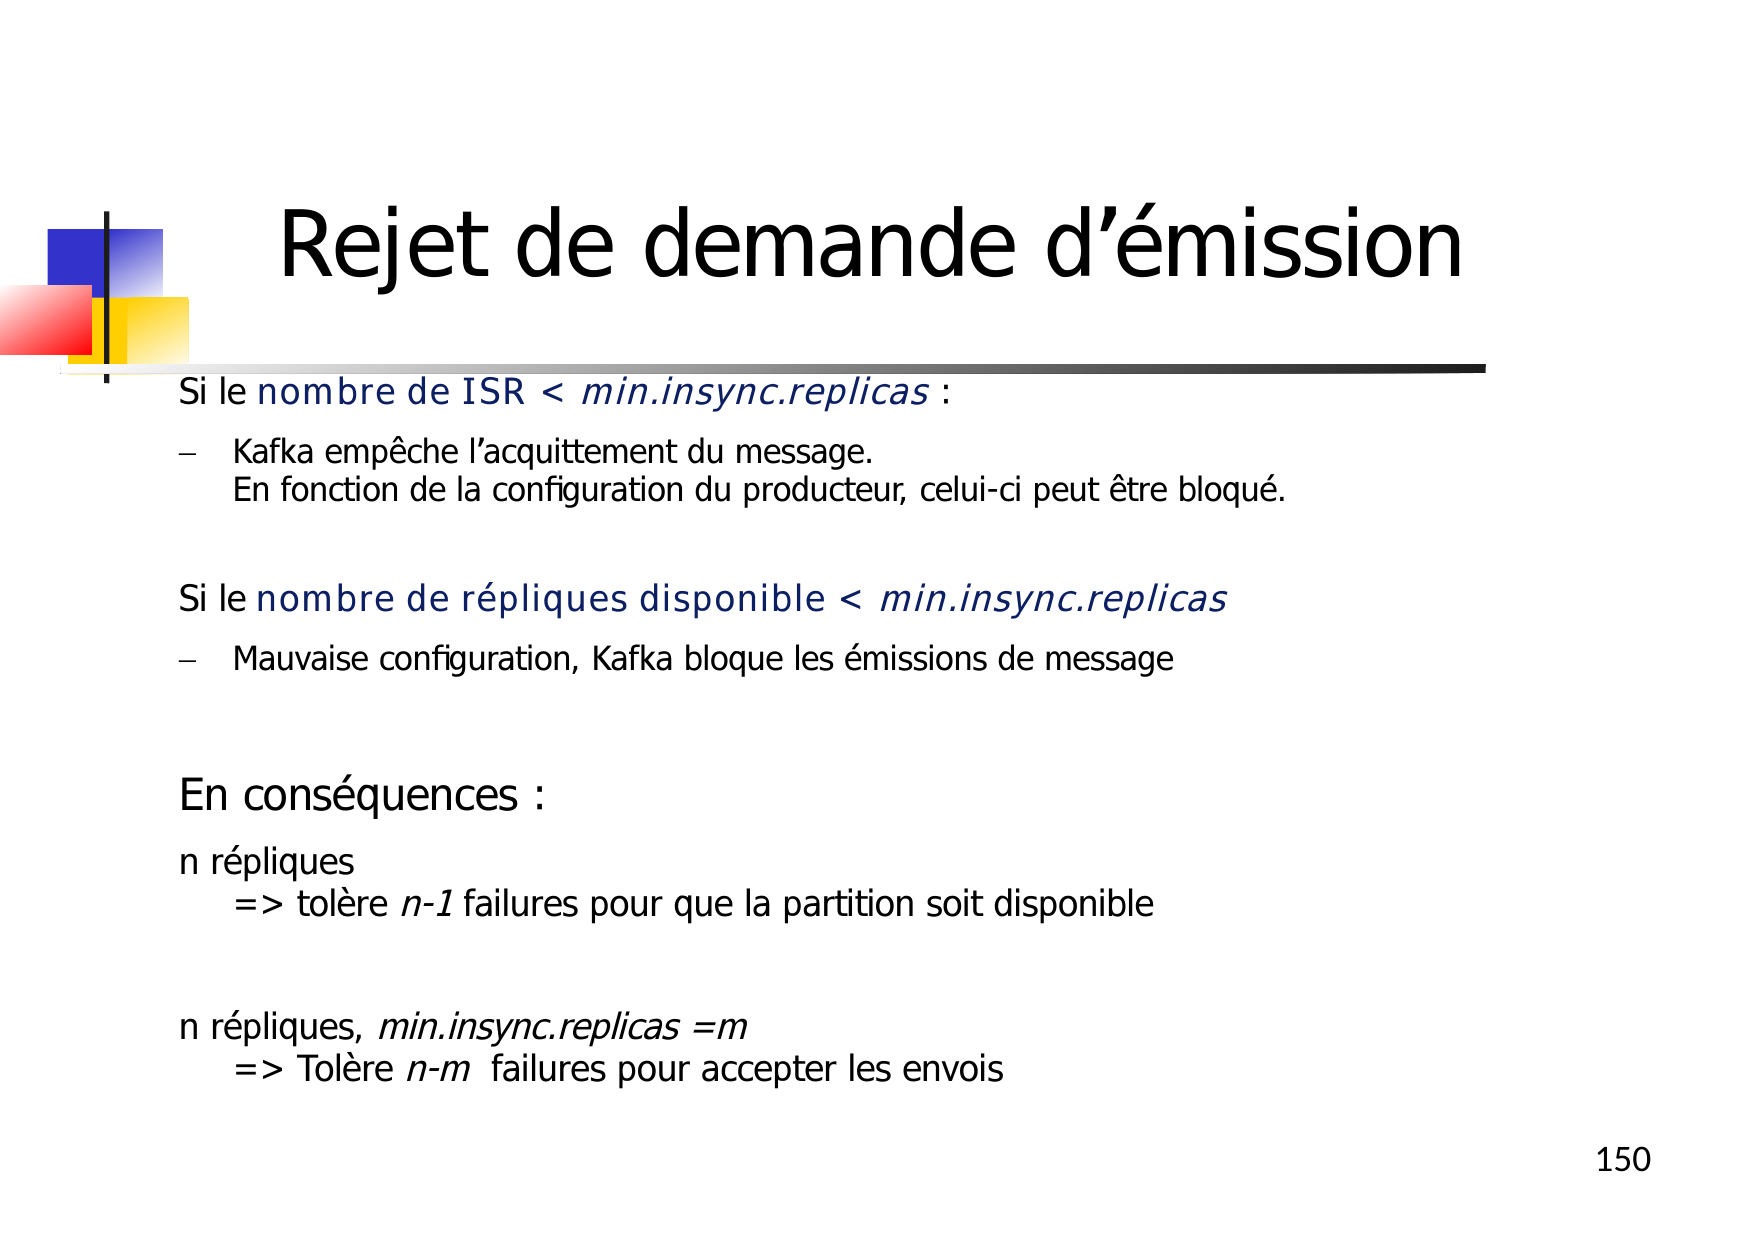

Rejet de demande d’émission
Si le nombre de ISR < min.insync.replicas :
Kafka empêche l’acquittement du message.
En fonction de la configuration du producteur, celui-ci peut être bloqué.

Si le nombre de répliques disponible < min.insync.replicas
Mauvaise configuration, Kafka bloque les émissions de message

En conséquences :
n répliques 
=> tolère n-1 failures pour que la partition soit disponible

n répliques, min.insync.replicas =m
=> Tolère n-m  failures pour accepter les envois